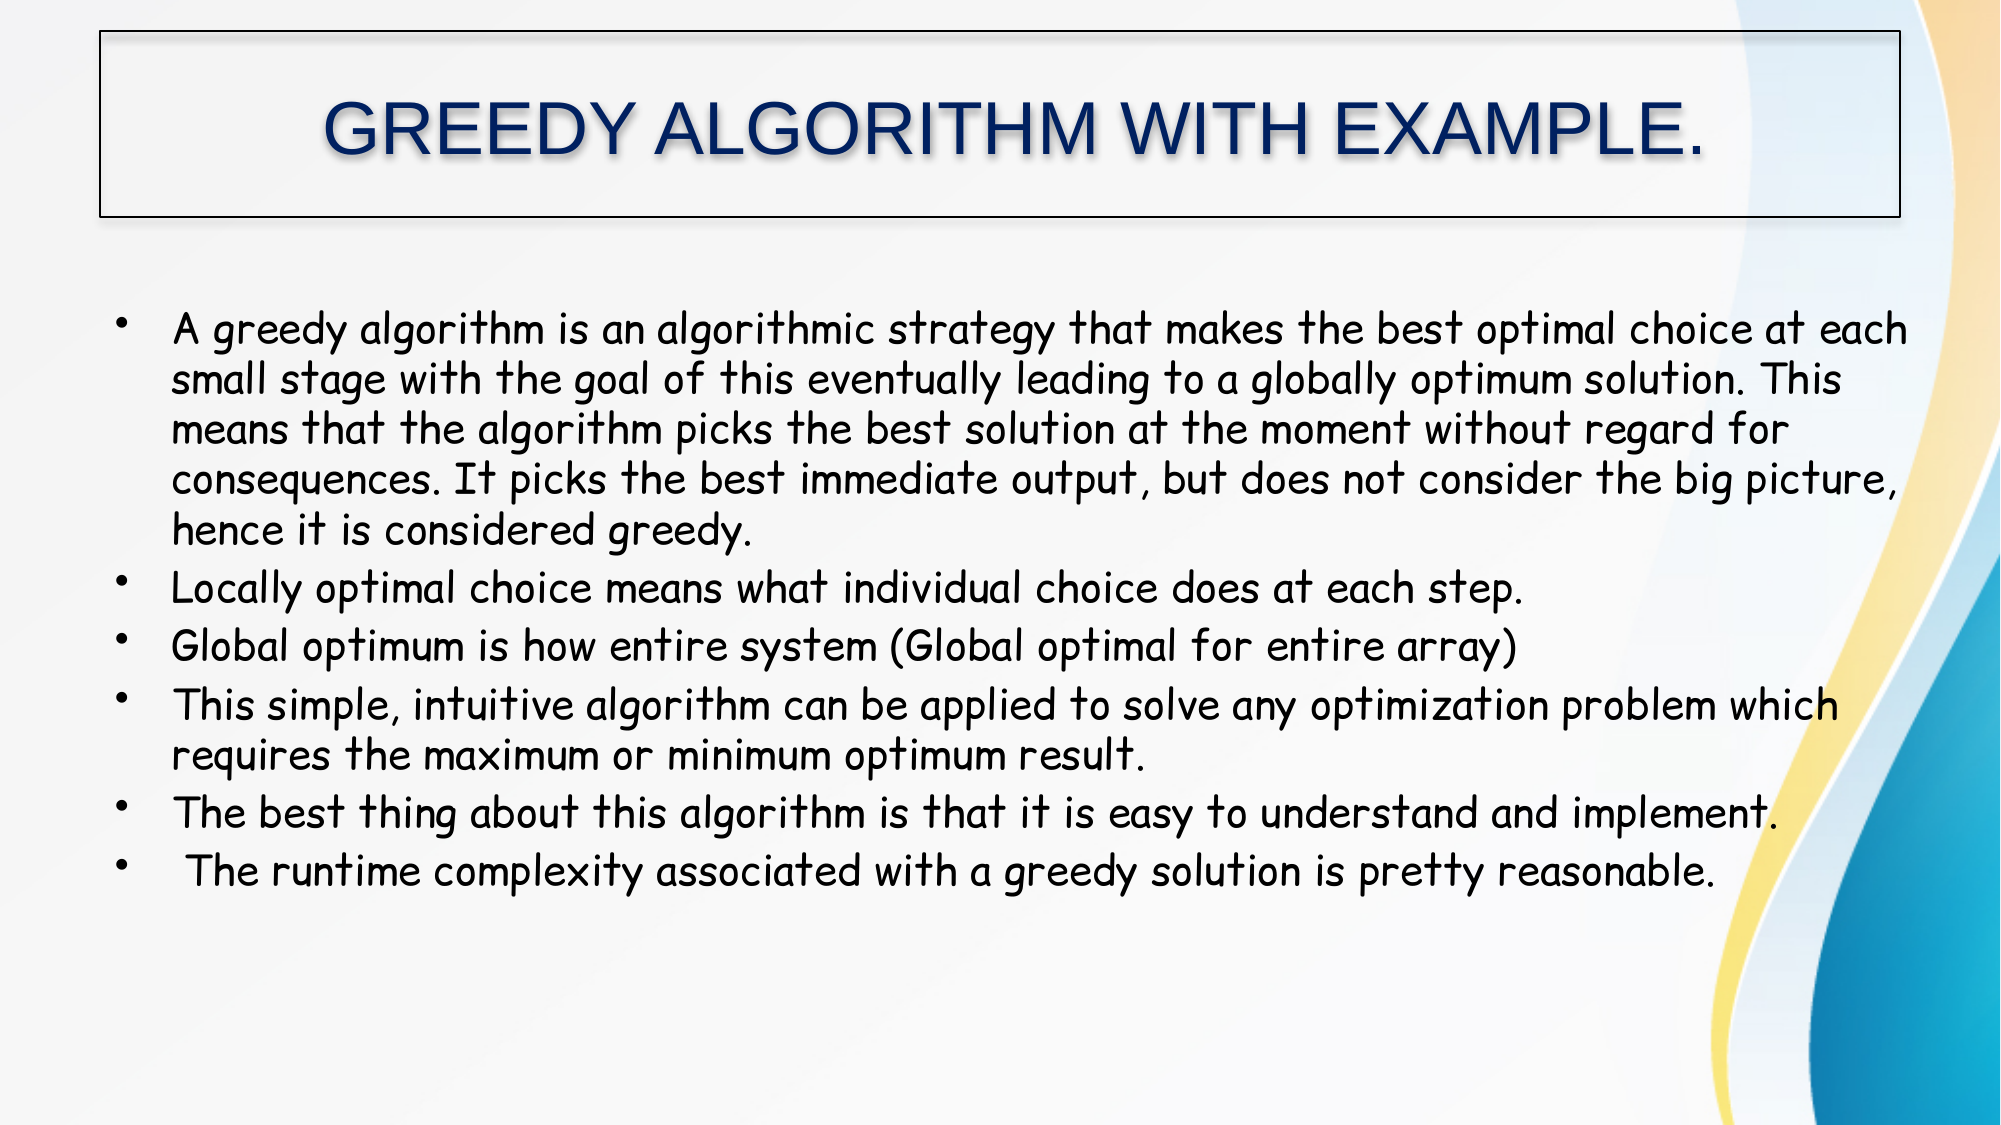

# GREEDY ALGORITHM WITH EXAMPLE.

A greedy algorithm is an algorithmic strategy that makes the best optimal choice at each small stage with the goal of this eventually leading to a globally optimum solution. This means that the algorithm picks the best solution at the moment without regard for consequences. It picks the best immediate output, but does not consider the big picture, hence it is considered greedy.
Locally optimal choice means what individual choice does at each step.
Global optimum is how entire system (Global optimal for entire array)
This simple, intuitive algorithm can be applied to solve any optimization problem which requires the maximum or minimum optimum result.
The best thing about this algorithm is that it is easy to understand and implement.
 The runtime complexity associated with a greedy solution is pretty reasonable.